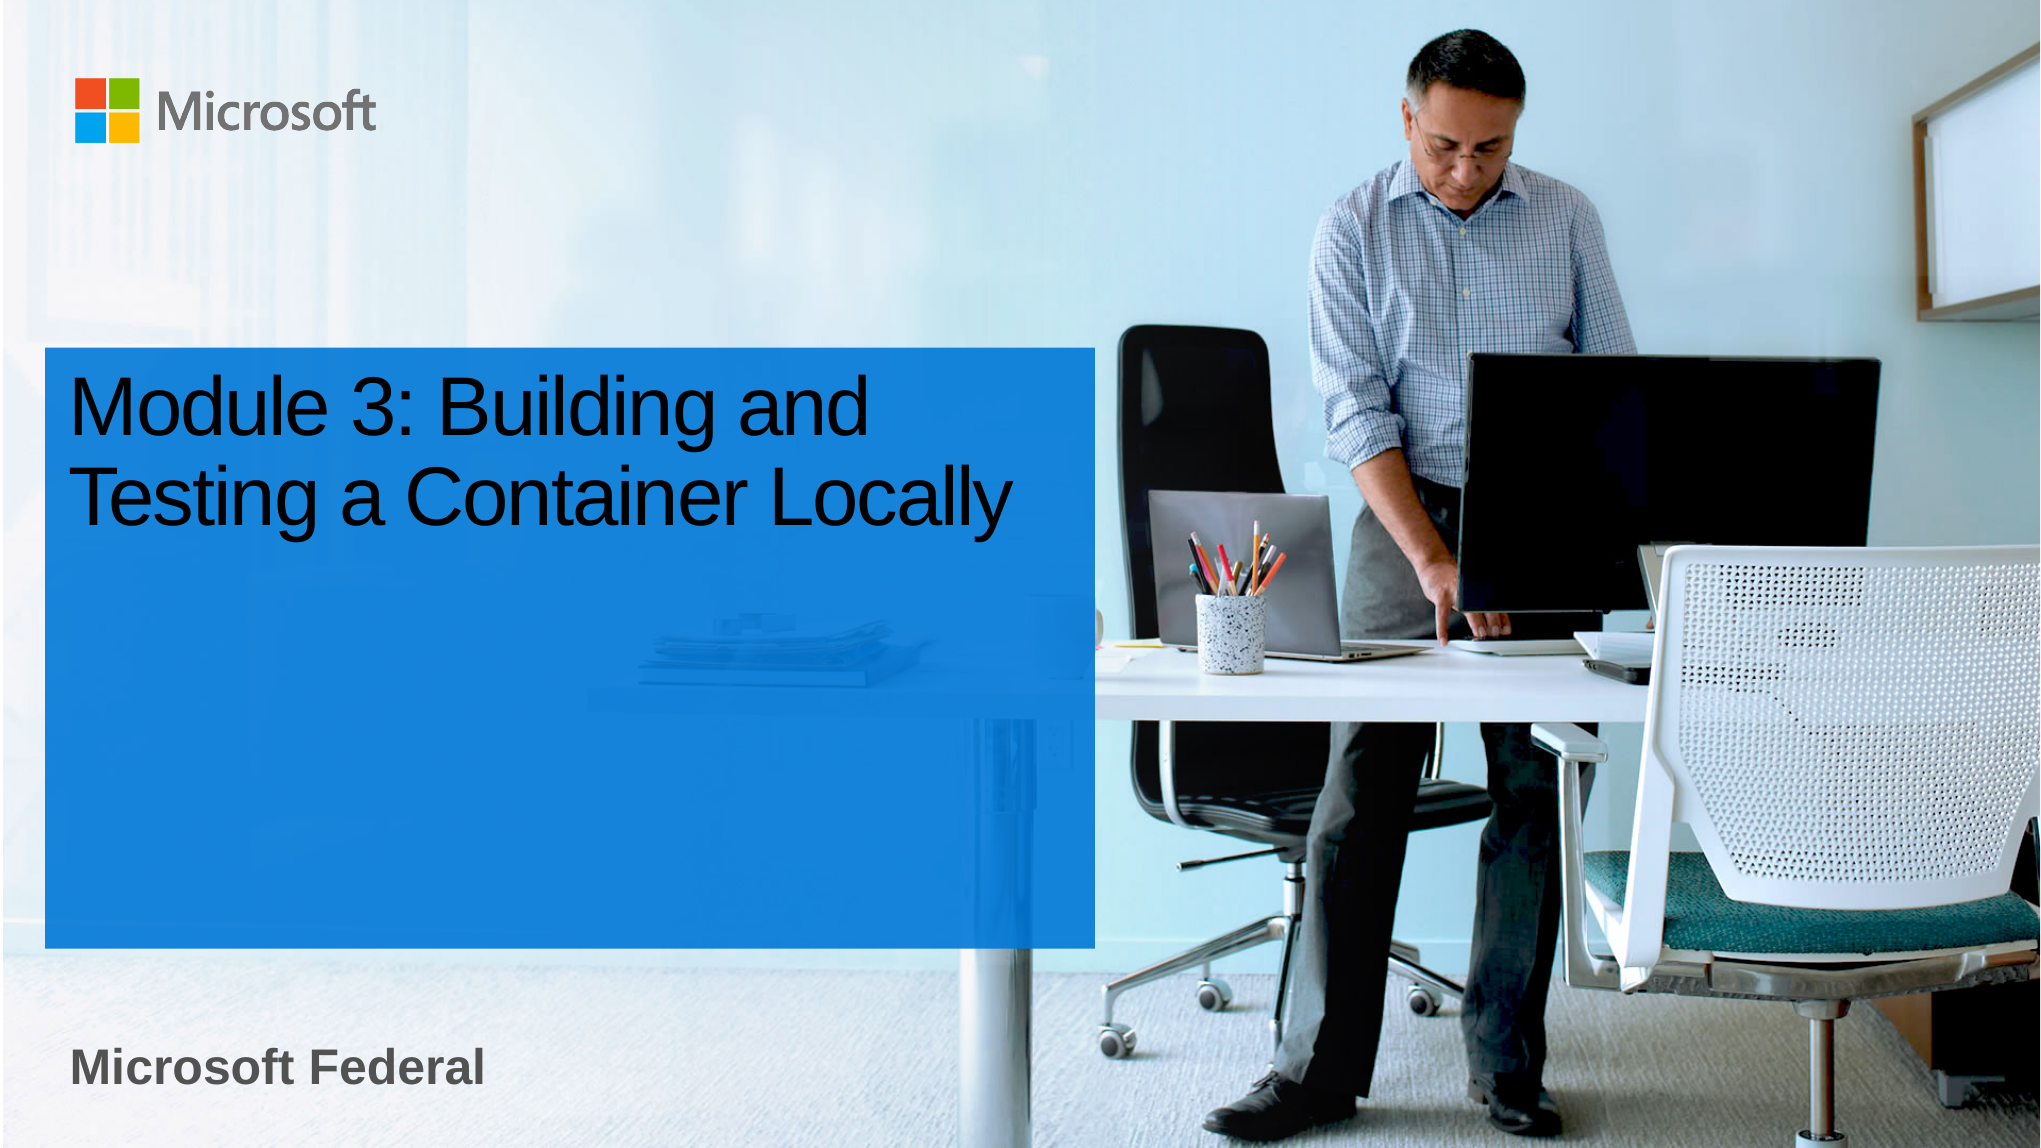

# Module 3: Building and Testing a Container Locally